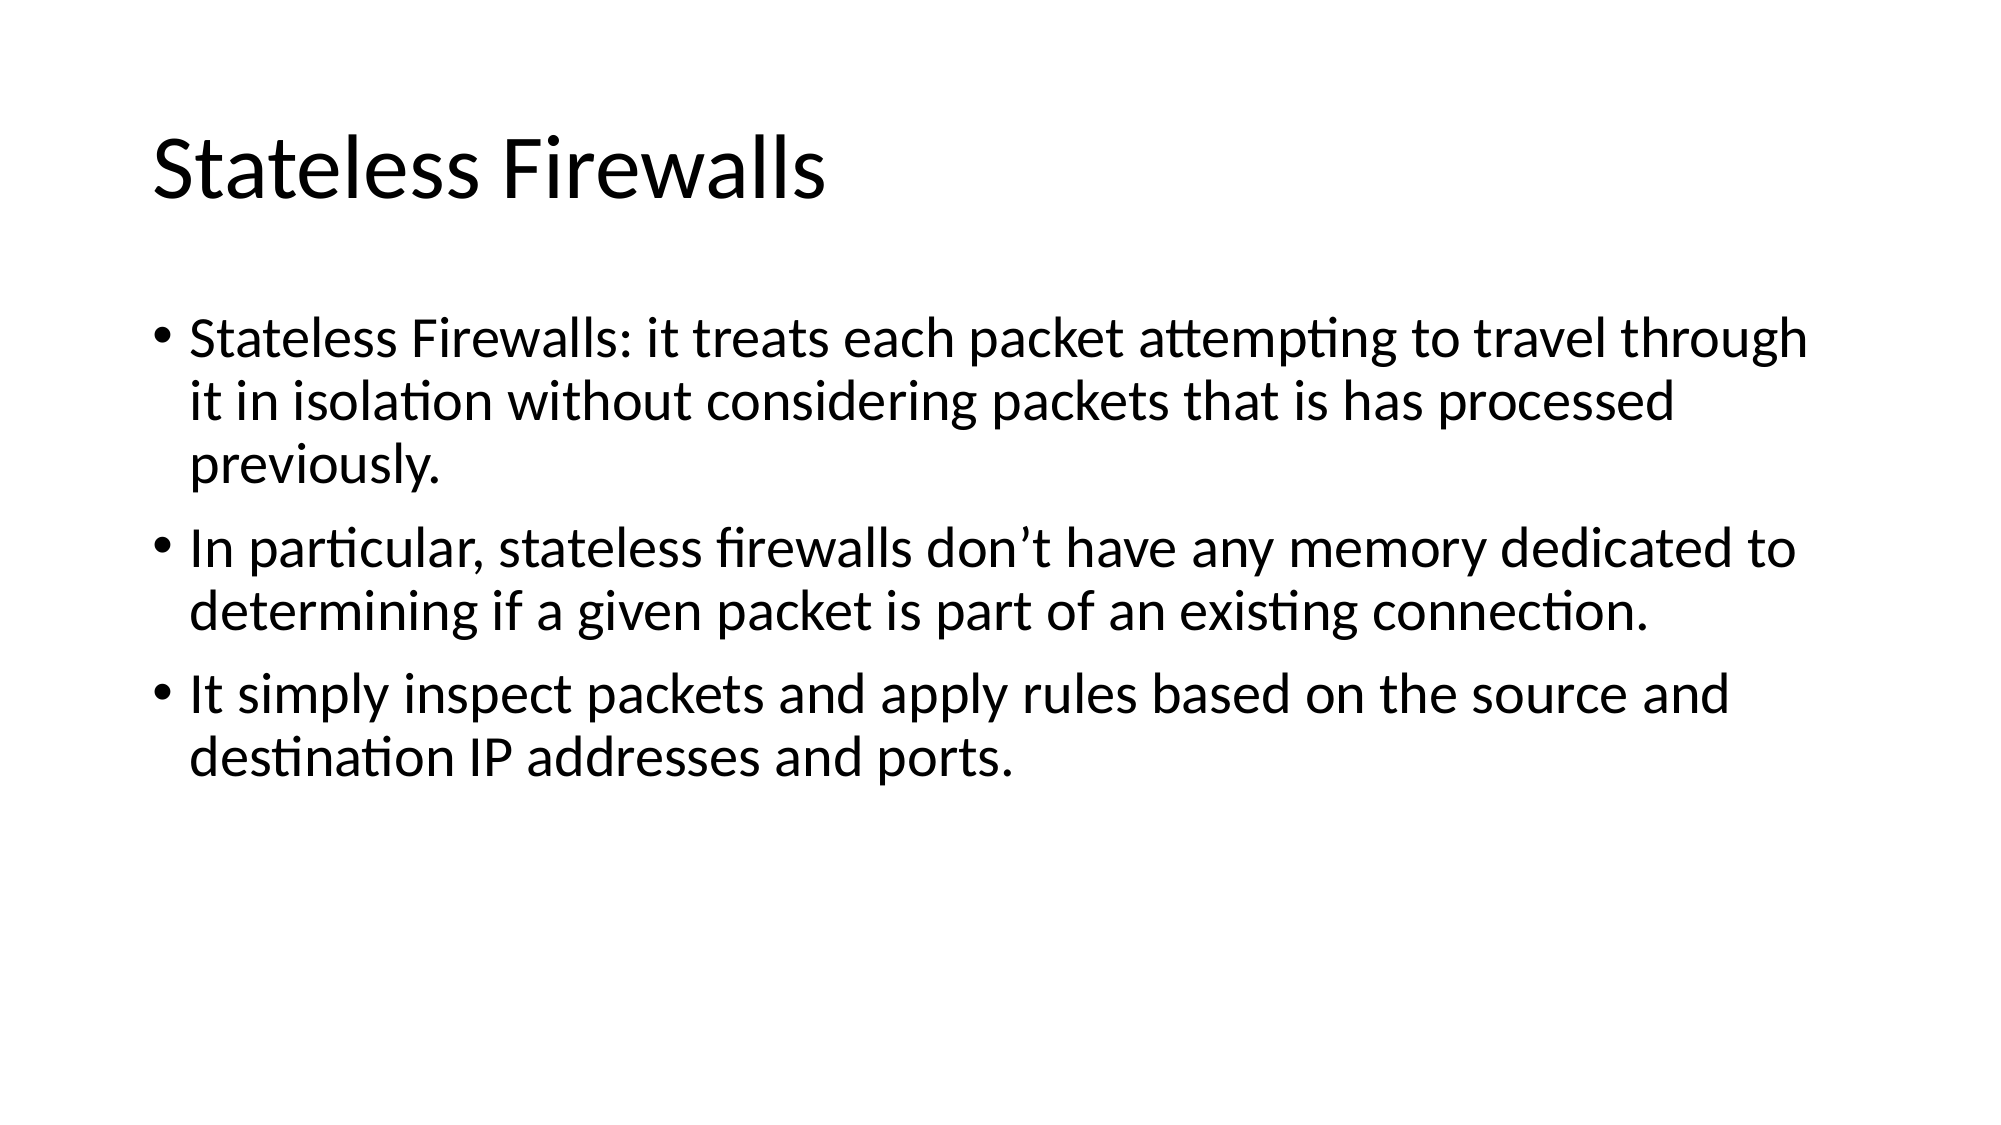

# Stateless Firewalls
Stateless Firewalls: it treats each packet attempting to travel through it in isolation without considering packets that is has processed previously.
In particular, stateless firewalls don’t have any memory dedicated to determining if a given packet is part of an existing connection.
It simply inspect packets and apply rules based on the source and destination IP addresses and ports.